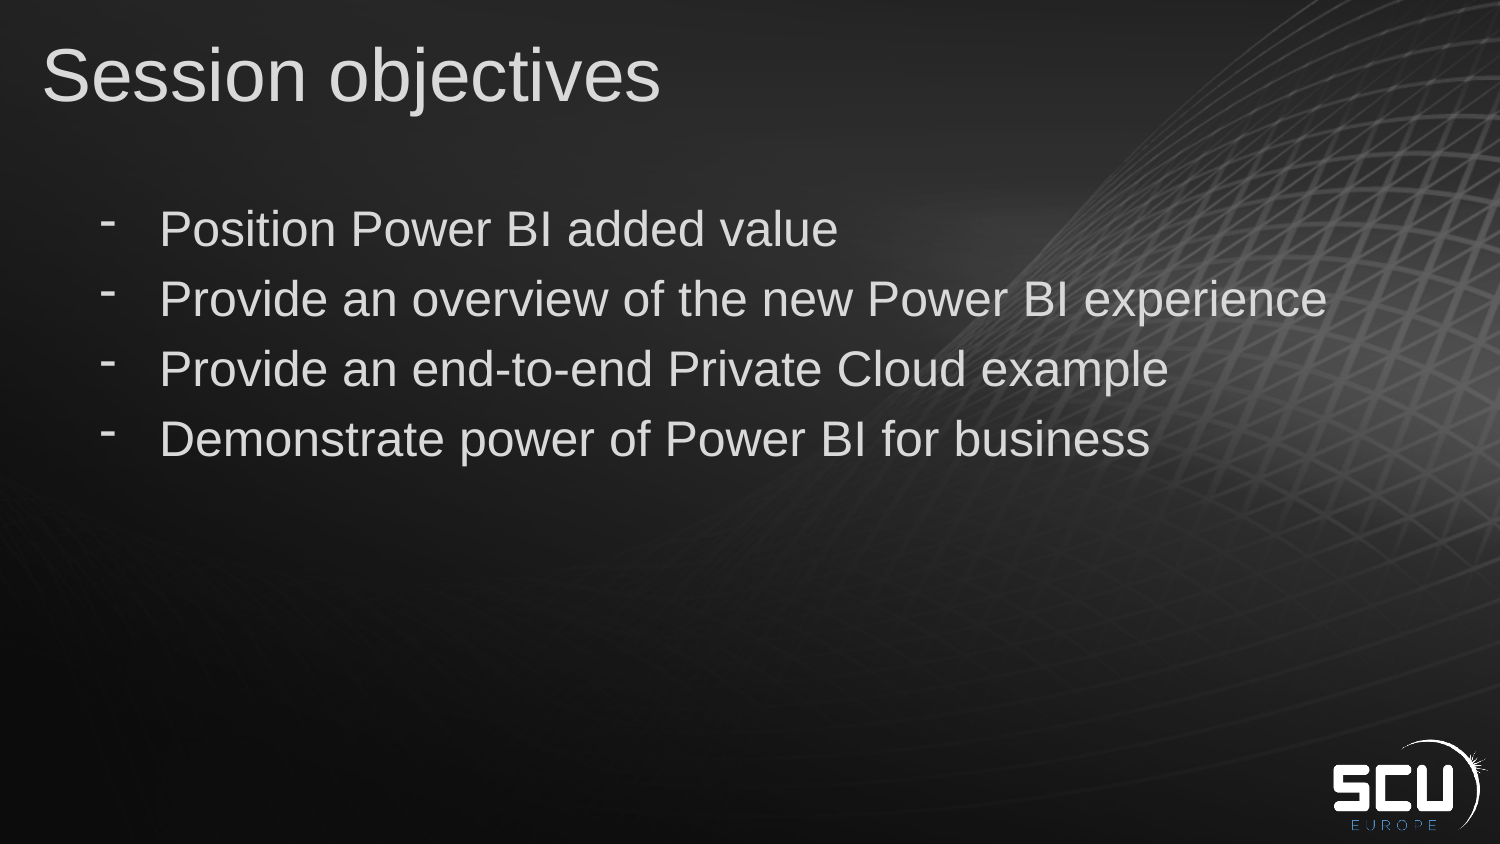

# Session objectives
Position Power BI added value
Provide an overview of the new Power BI experience
Provide an end-to-end Private Cloud example
Demonstrate power of Power BI for business